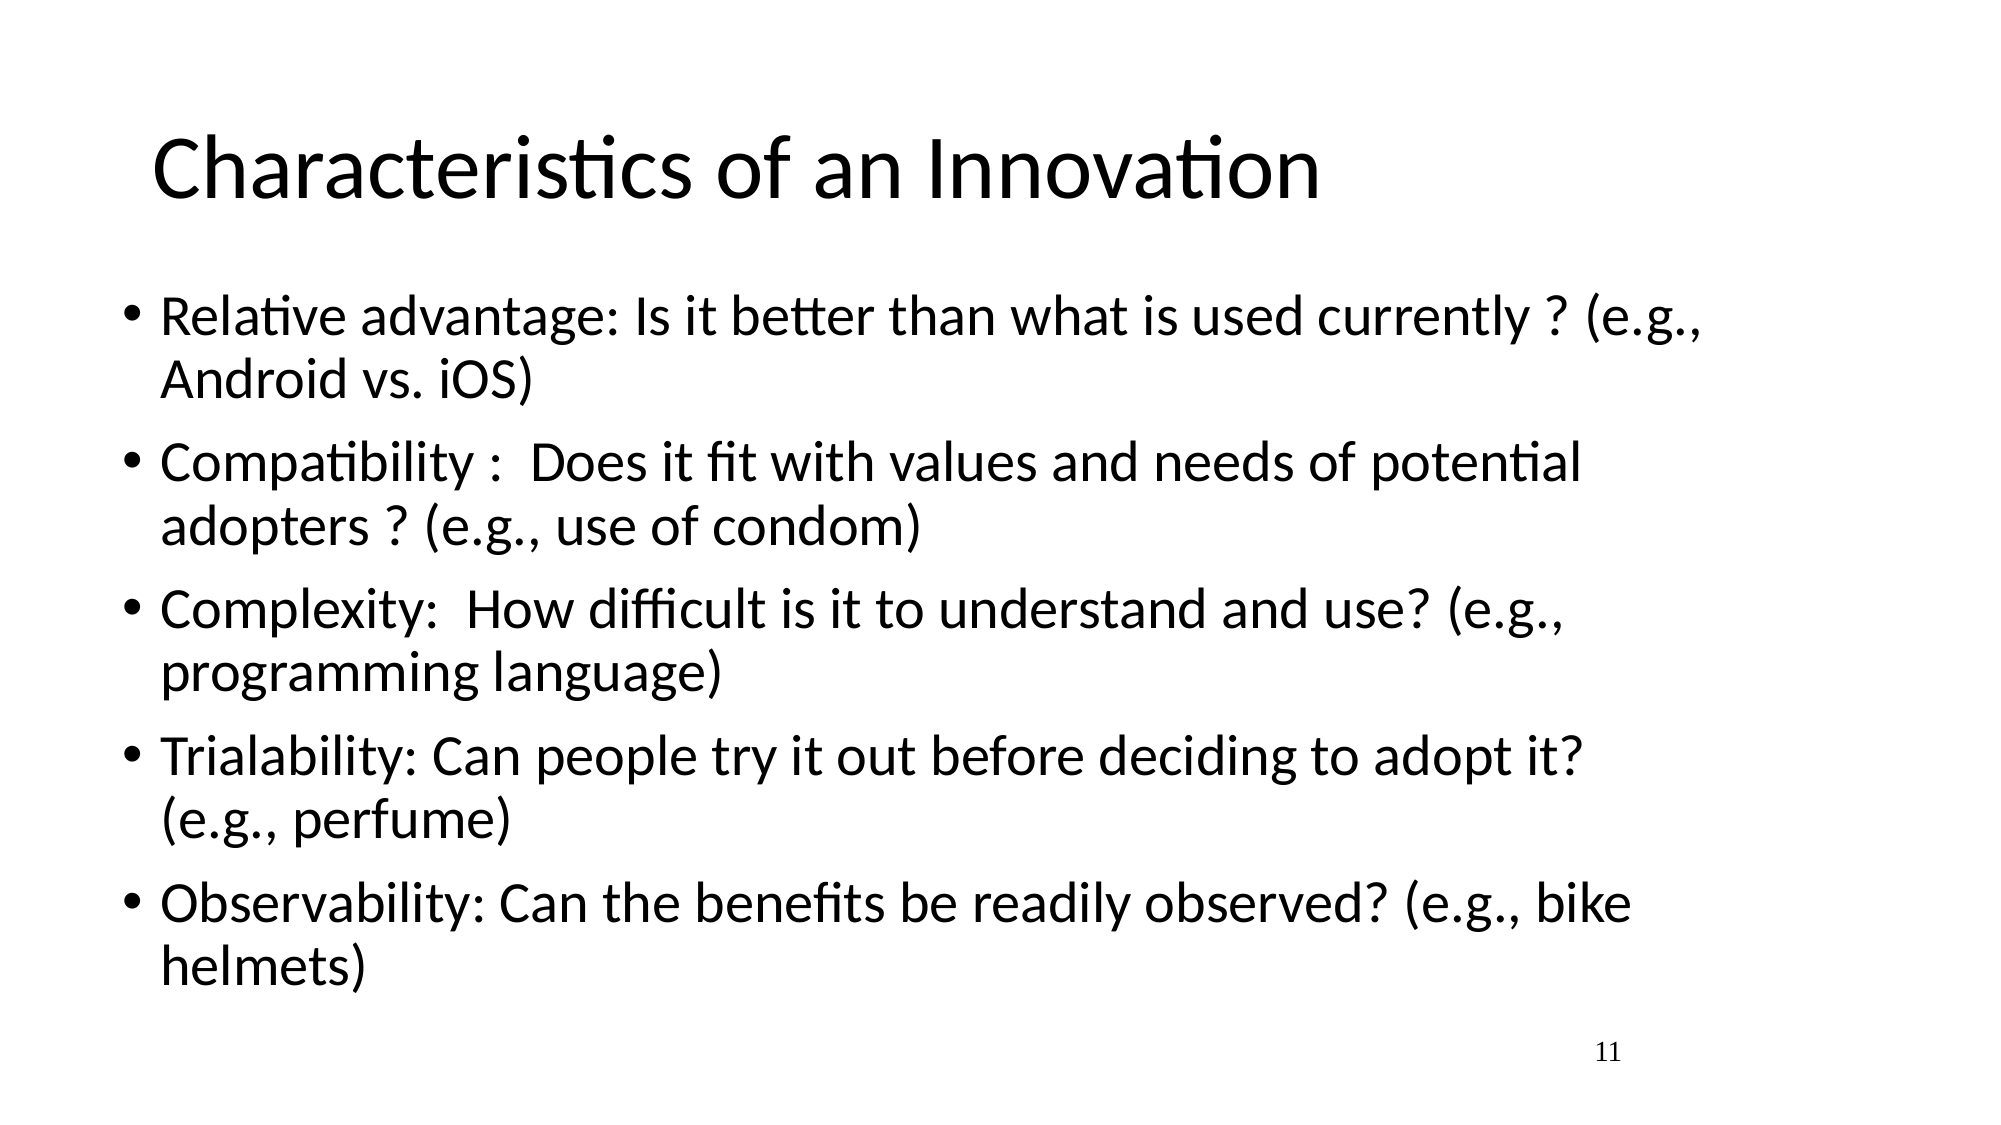

Characteristics of an Innovation
Relative advantage: Is it better than what is used currently ? (e.g., Android vs. iOS)
Compatibility :  Does it fit with values and needs of potential adopters ? (e.g., use of condom)
Complexity:  How difficult is it to understand and use? (e.g., programming language)
Trialability: Can people try it out before deciding to adopt it? (e.g., perfume)
Observability: Can the benefits be readily observed? (e.g., bike helmets)
11